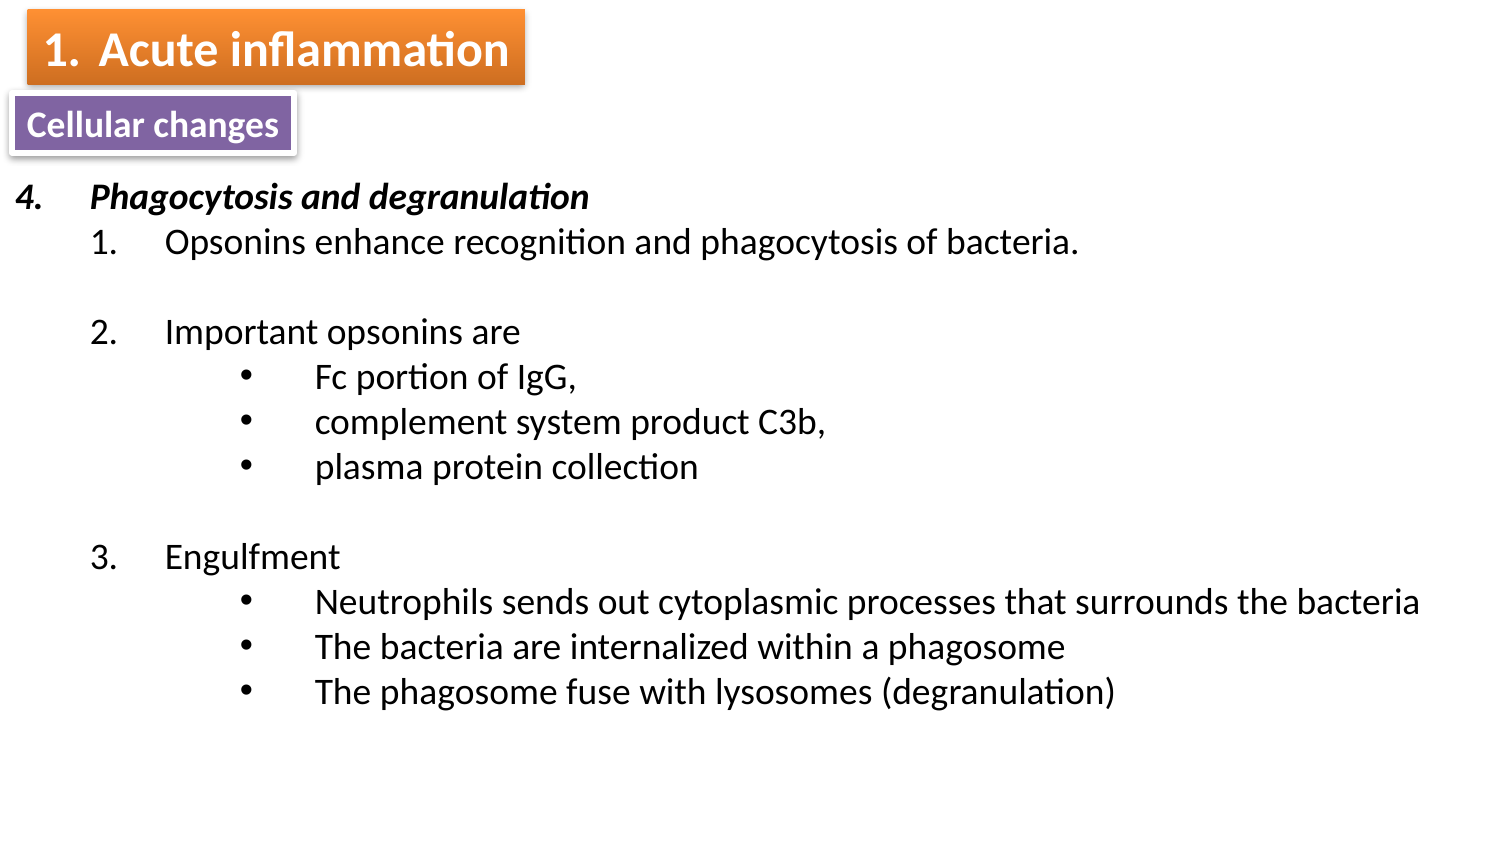

Acute inflammation
Cellular changes
Phagocytosis and degranulation
Opsonins enhance recognition and phagocytosis of bacteria.

Important opsonins are
Fc portion of IgG,
complement system product C3b,
plasma protein collection

Engulfment
Neutrophils sends out cytoplasmic processes that surrounds the bacteria
The bacteria are internalized within a phagosome
The phagosome fuse with lysosomes (degranulation)